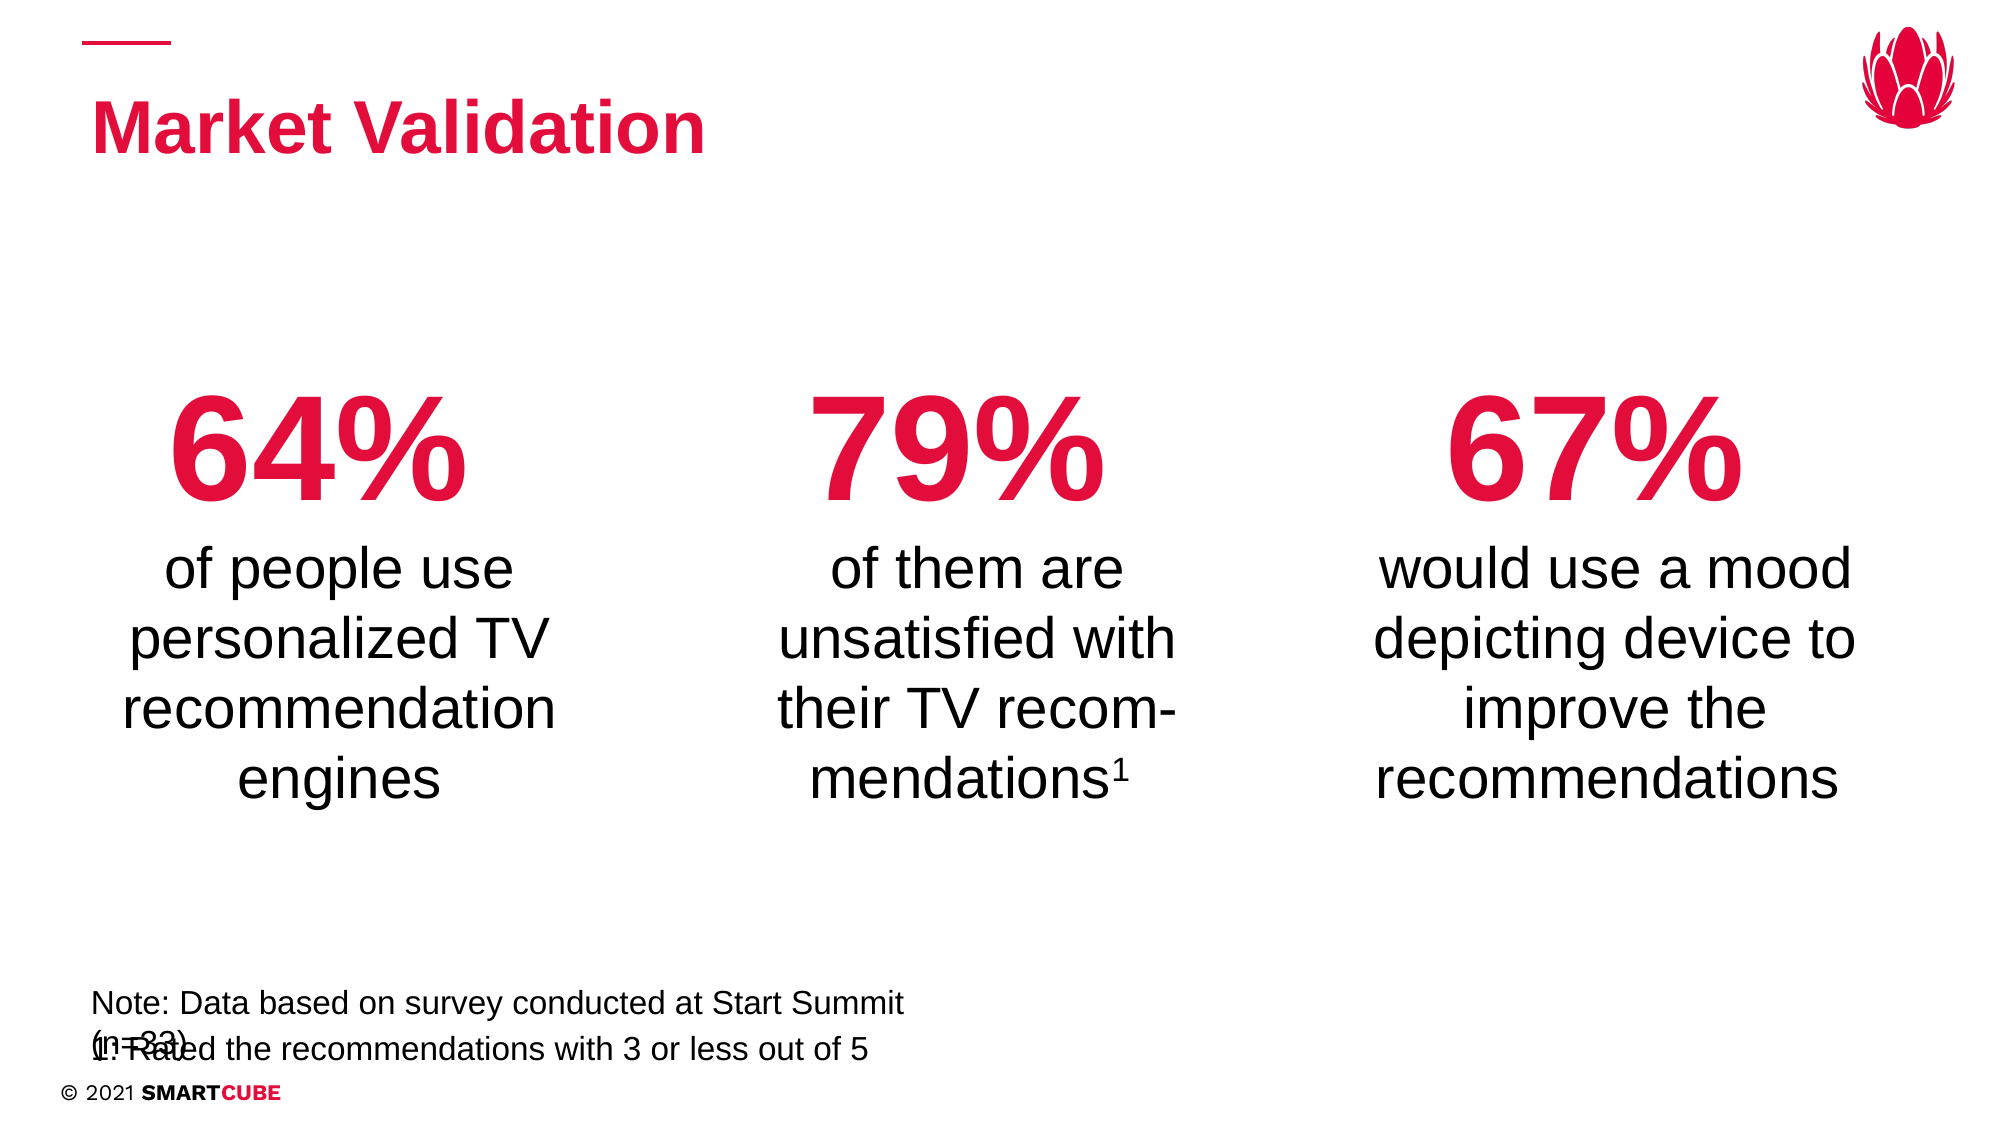

# Market Validation
64%
of people use personalized TV recommendation engines
79%
of them are unsatisfied with their TV recom-mendations1
67%
would use a mood depicting device to improve the recommendations
Note: Data based on survey conducted at Start Summit (n=33)
1: Rated the recommendations with 3 or less out of 5